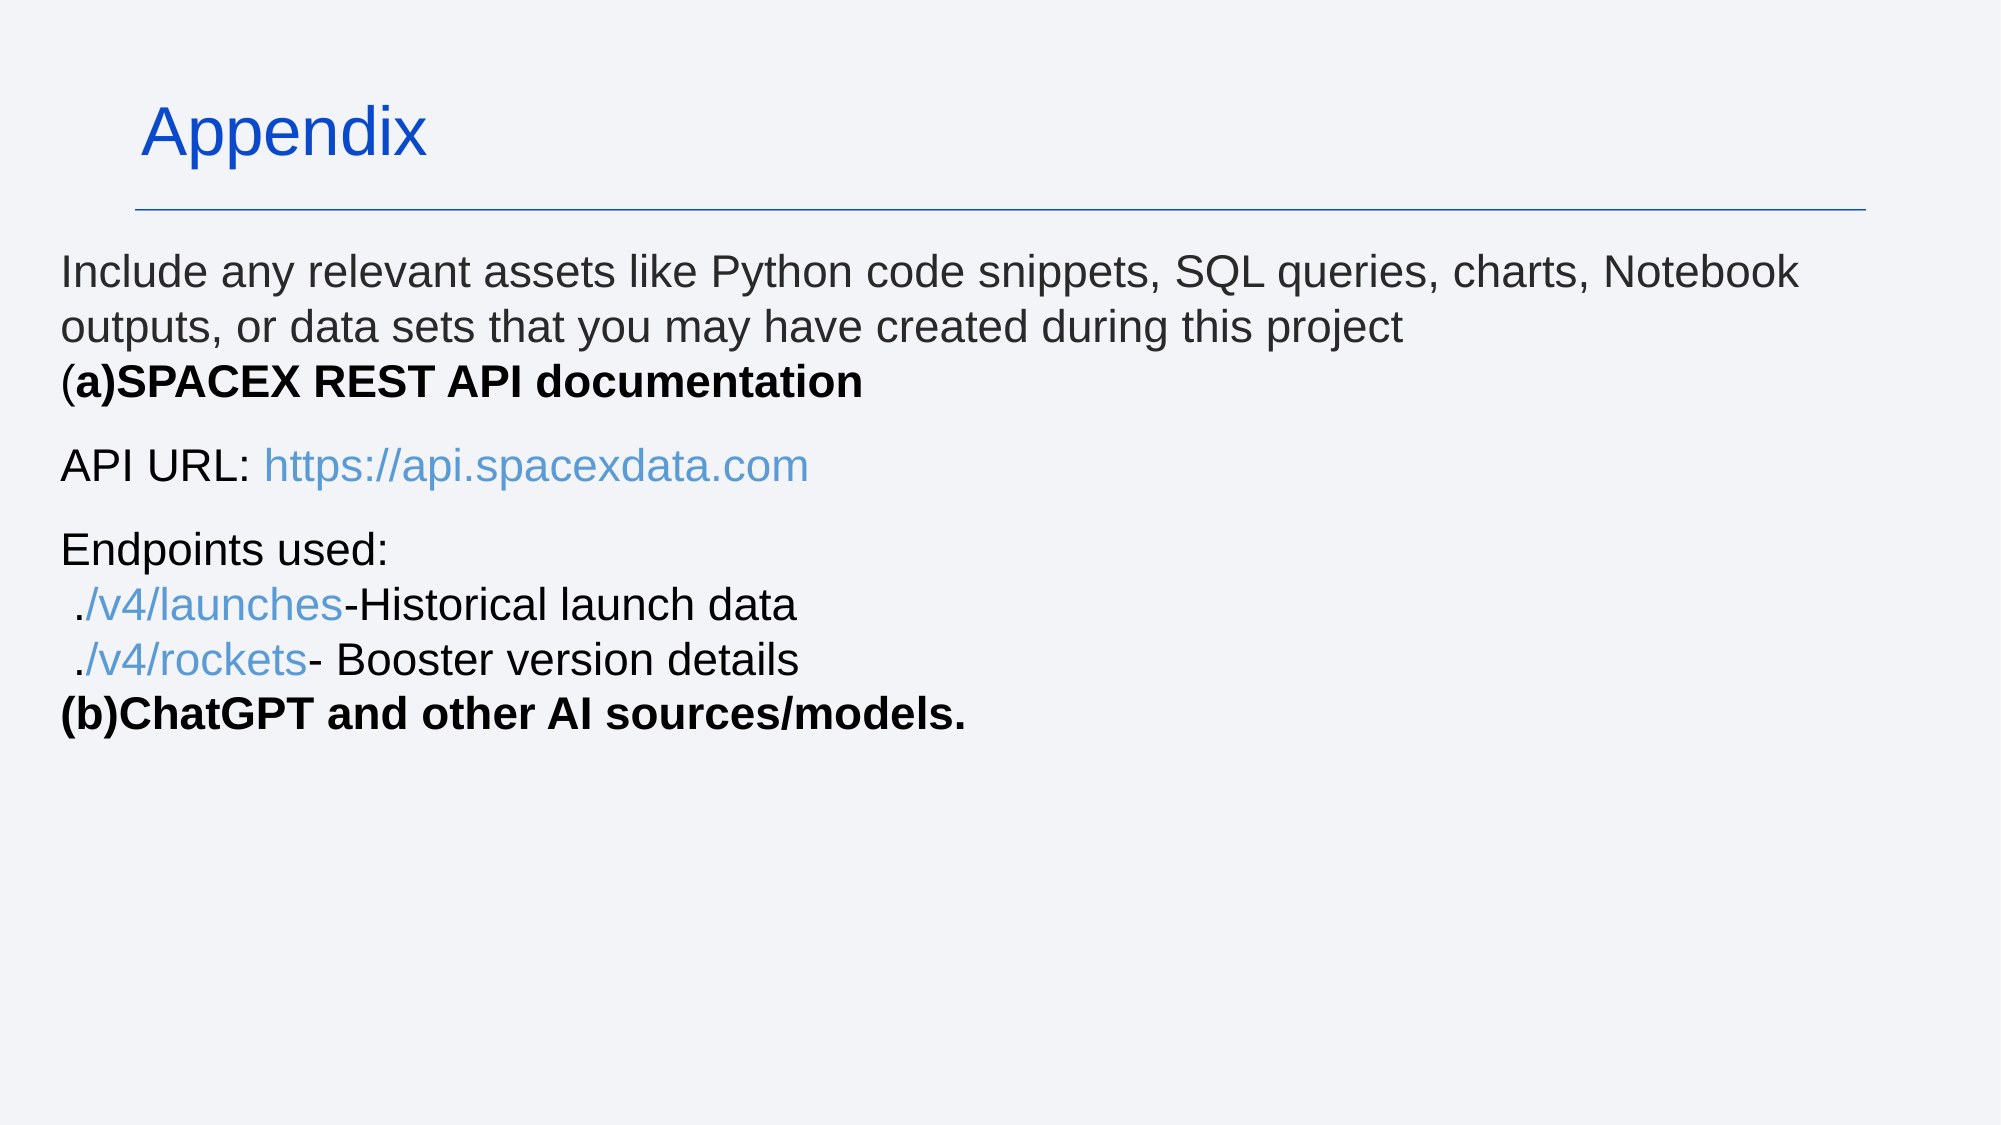

Appendix
Include any relevant assets like Python code snippets, SQL queries, charts, Notebook outputs, or data sets that you may have created during this project
(a)SPACEX REST API documentation
API URL: https://api.spacexdata.com
Endpoints used:
 ./v4/launches-Historical launch data
 ./v4/rockets- Booster version details
(b)ChatGPT and other AI sources/models.

43